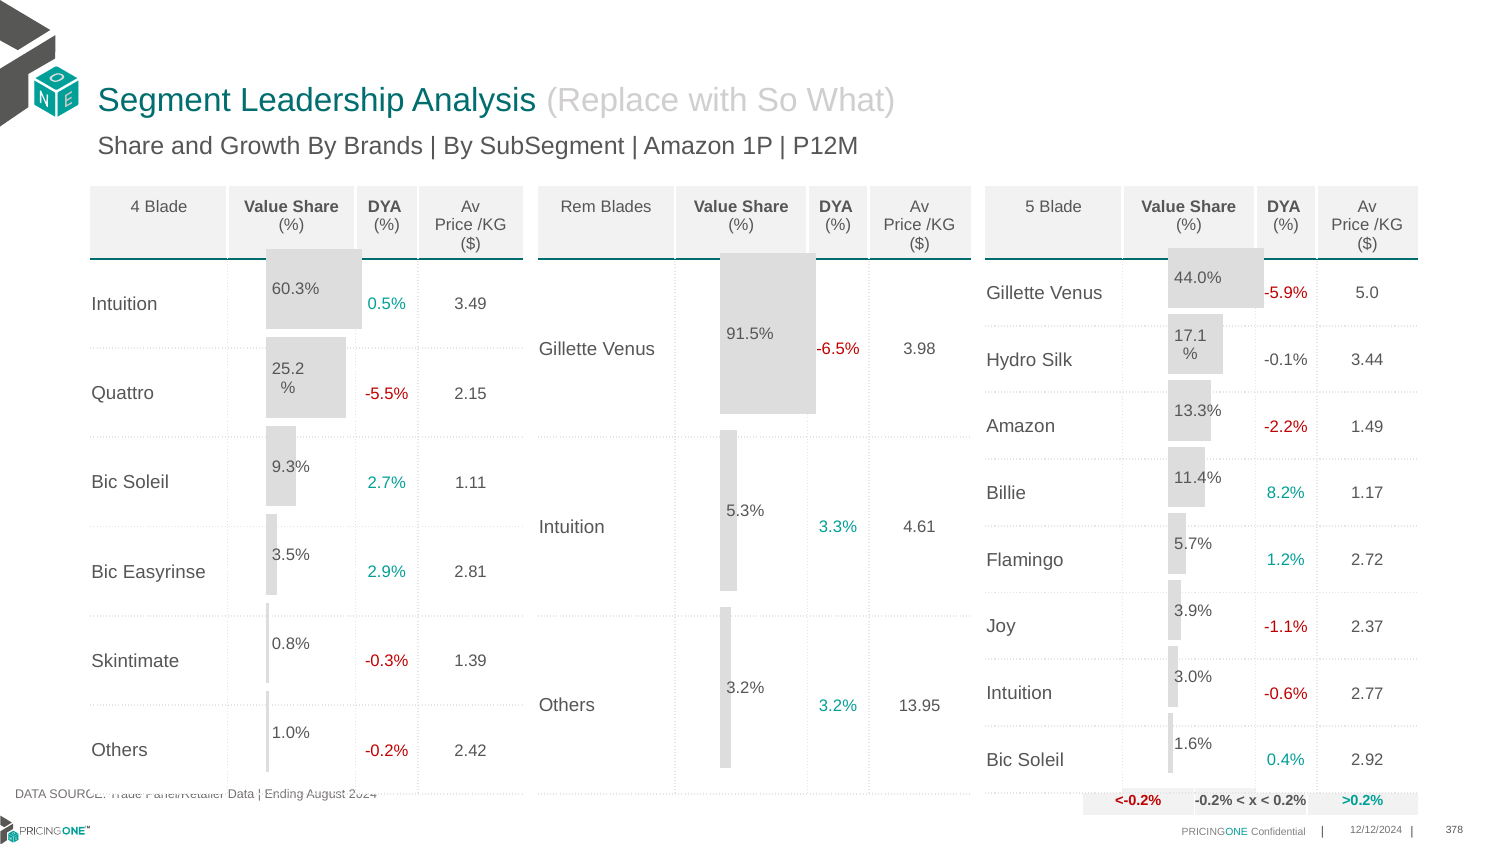

# Segment Leadership Analysis (Replace with So What)
Share and Growth By Brands | By SubSegment | Amazon 1P | P12M
| Rem Blades | Value Share (%) | DYA (%) | Av Price /KG ($) |
| --- | --- | --- | --- |
| Gillette Venus |  | -6.5% | 3.98 |
| Intuition |  | 3.3% | 4.61 |
| Others |  | 3.2% | 13.95 |
| 4 Blade | Value Share (%) | DYA (%) | Av Price /KG ($) |
| --- | --- | --- | --- |
| Intuition |  | 0.5% | 3.49 |
| Quattro |  | -5.5% | 2.15 |
| Bic Soleil |  | 2.7% | 1.11 |
| Bic Easyrinse |  | 2.9% | 2.81 |
| Skintimate |  | -0.3% | 1.39 |
| Others |  | -0.2% | 2.42 |
| 5 Blade | Value Share (%) | DYA (%) | Av Price /KG ($) |
| --- | --- | --- | --- |
| Gillette Venus |  | -5.9% | 5.0 |
| Hydro Silk |  | -0.1% | 3.44 |
| Amazon |  | -2.2% | 1.49 |
| Billie |  | 8.2% | 1.17 |
| Flamingo |  | 1.2% | 2.72 |
| Joy |  | -1.1% | 2.37 |
| Intuition |  | -0.6% | 2.77 |
| Bic Soleil |  | 0.4% | 2.92 |

### Chart

| Category | Amazon 1P | 4 Blade |
|---|---|
|  | 0.6030051239461439 |

### Chart

| Category | Amazon 1P | Rem Blades |
|---|---|
|  | 0.9147476873176453 |

### Chart

| Category | Amazon 1P | 5 Blade |
|---|---|
|  | 0.44019445240127586 |
DATA SOURCE: Trade Panel/Retailer Data | Ending August 2024
| <-0.2% | -0.2% < x < 0.2% | >0.2% |
| --- | --- | --- |

12/12/2024
378